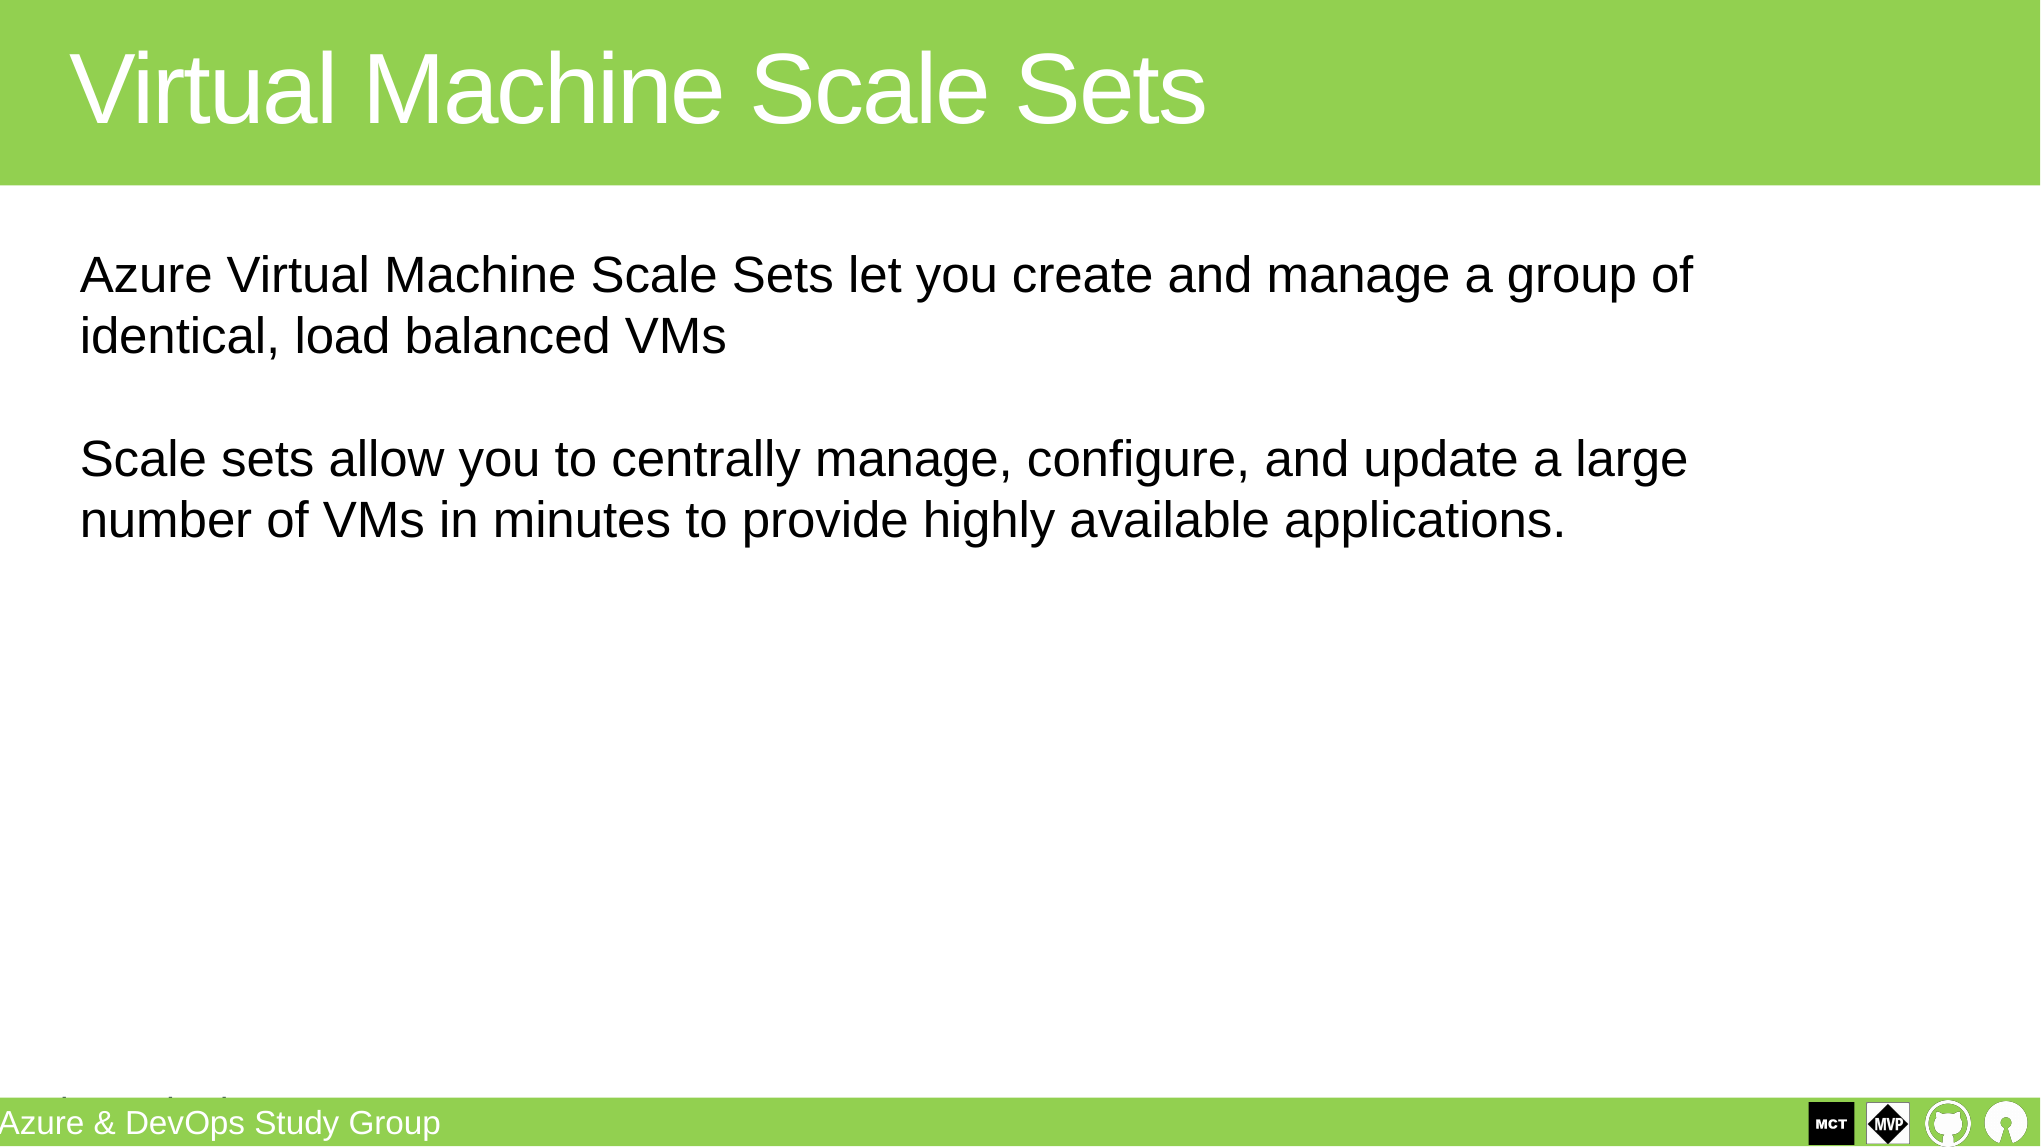

Virtual Machine Scale Sets
Azure Virtual Machine Scale Sets let you create and manage a group of identical, load balanced VMs

Scale sets allow you to centrally manage, configure, and update a large number of VMs in minutes to provide highly available applications.